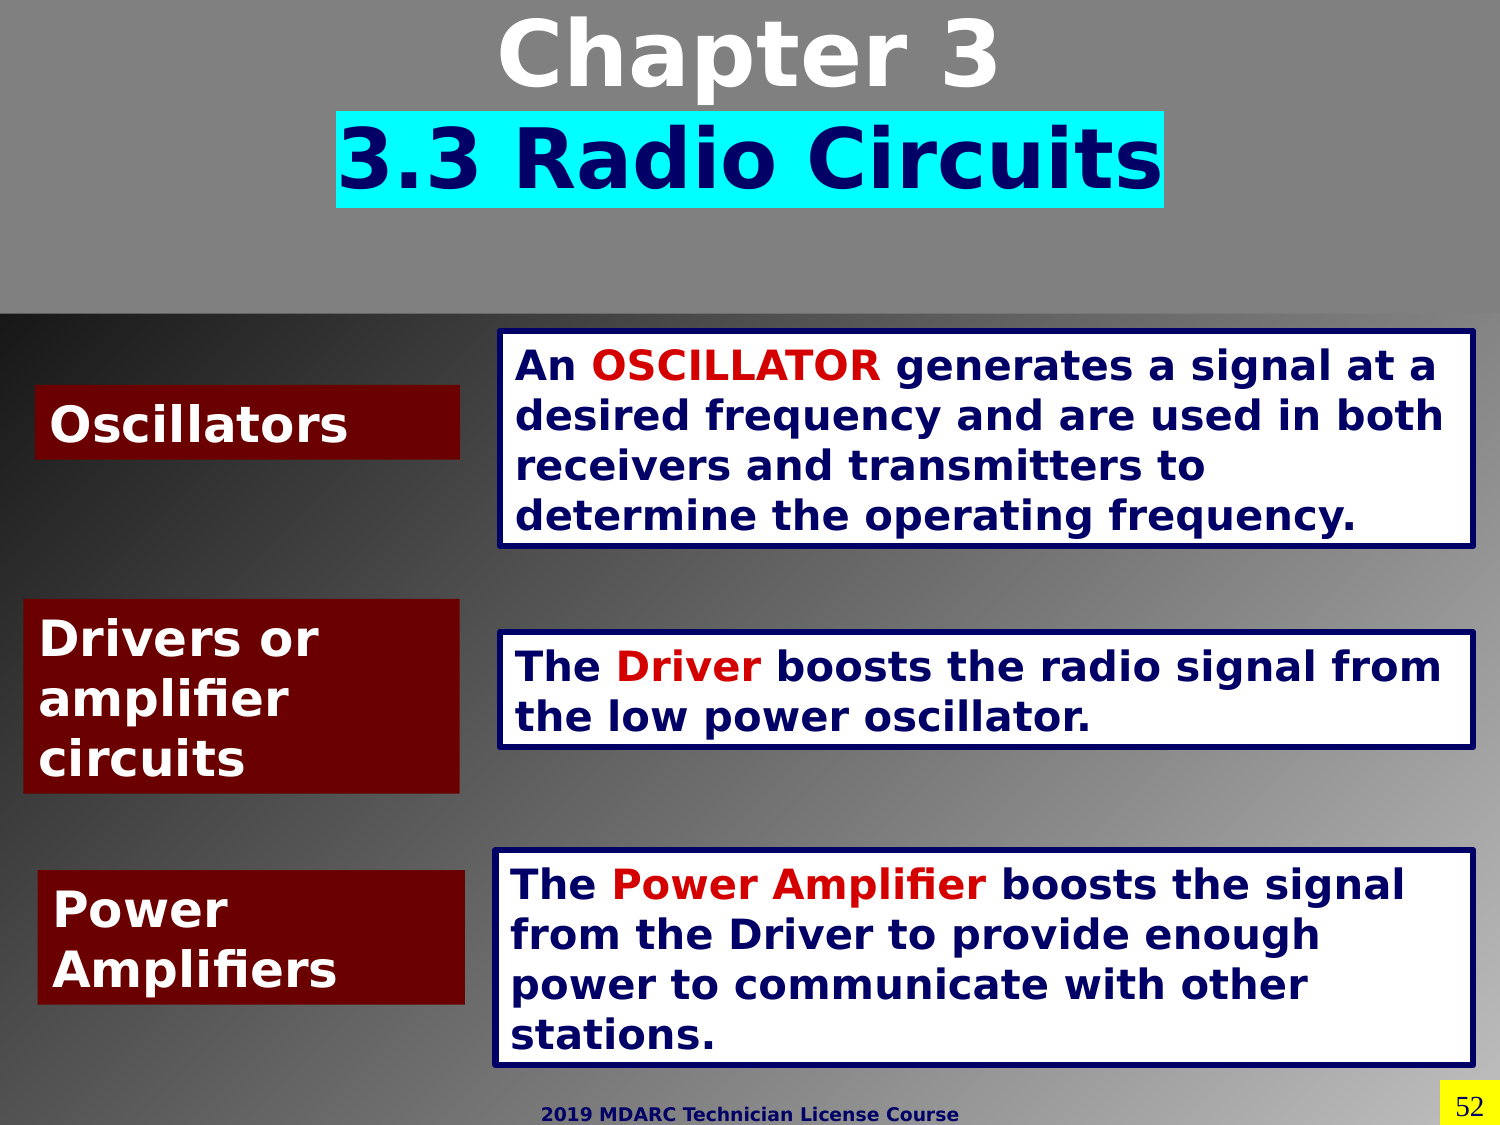

# Chapter 3 3.3 Radio Circuits
An OSCILLATOR generates a signal at a desired frequency and are used in both receivers and transmitters to determine the operating frequency.
Oscillators
Drivers or amplifier circuits
The Driver boosts the radio signal from the low power oscillator.
The Power Amplifier boosts the signal from the Driver to provide enough power to communicate with other stations.
Power Amplifiers
52
2019 MDARC Technician License Course